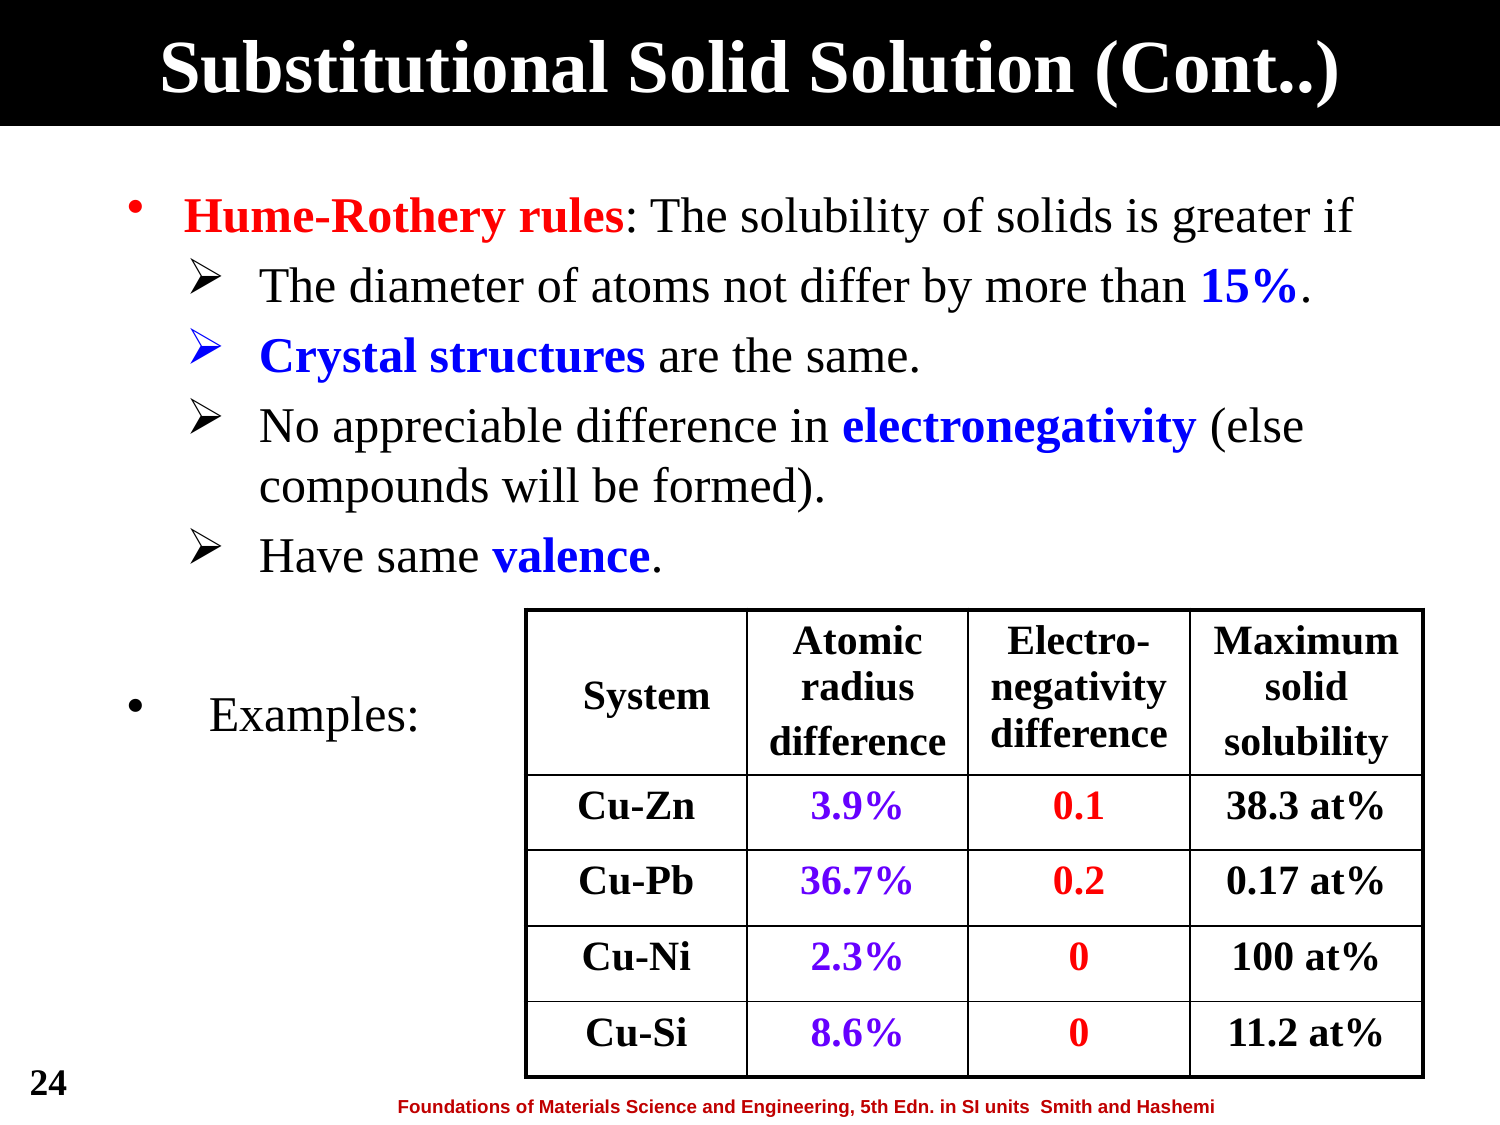

# Substitutional Solid Solution (Cont..)
Hume-Rothery rules: The solubility of solids is greater if
The diameter of atoms not differ by more than 15%.
Crystal structures are the same.
No appreciable difference in electronegativity (else compounds will be formed).
Have same valence.

  Examples:

| System | Atomic radius difference | Electro- negativity difference | Maximum solid solubility |
| --- | --- | --- | --- |
| Cu-Zn | 3.9% | 0.1 | 38.3 at% |
| Cu-Pb | 36.7% | 0.2 | 0.17 at% |
| Cu-Ni | 2.3% | 0 | 100 at% |
| Cu-Si | 8.6% | 0 | 11.2 at% |
24